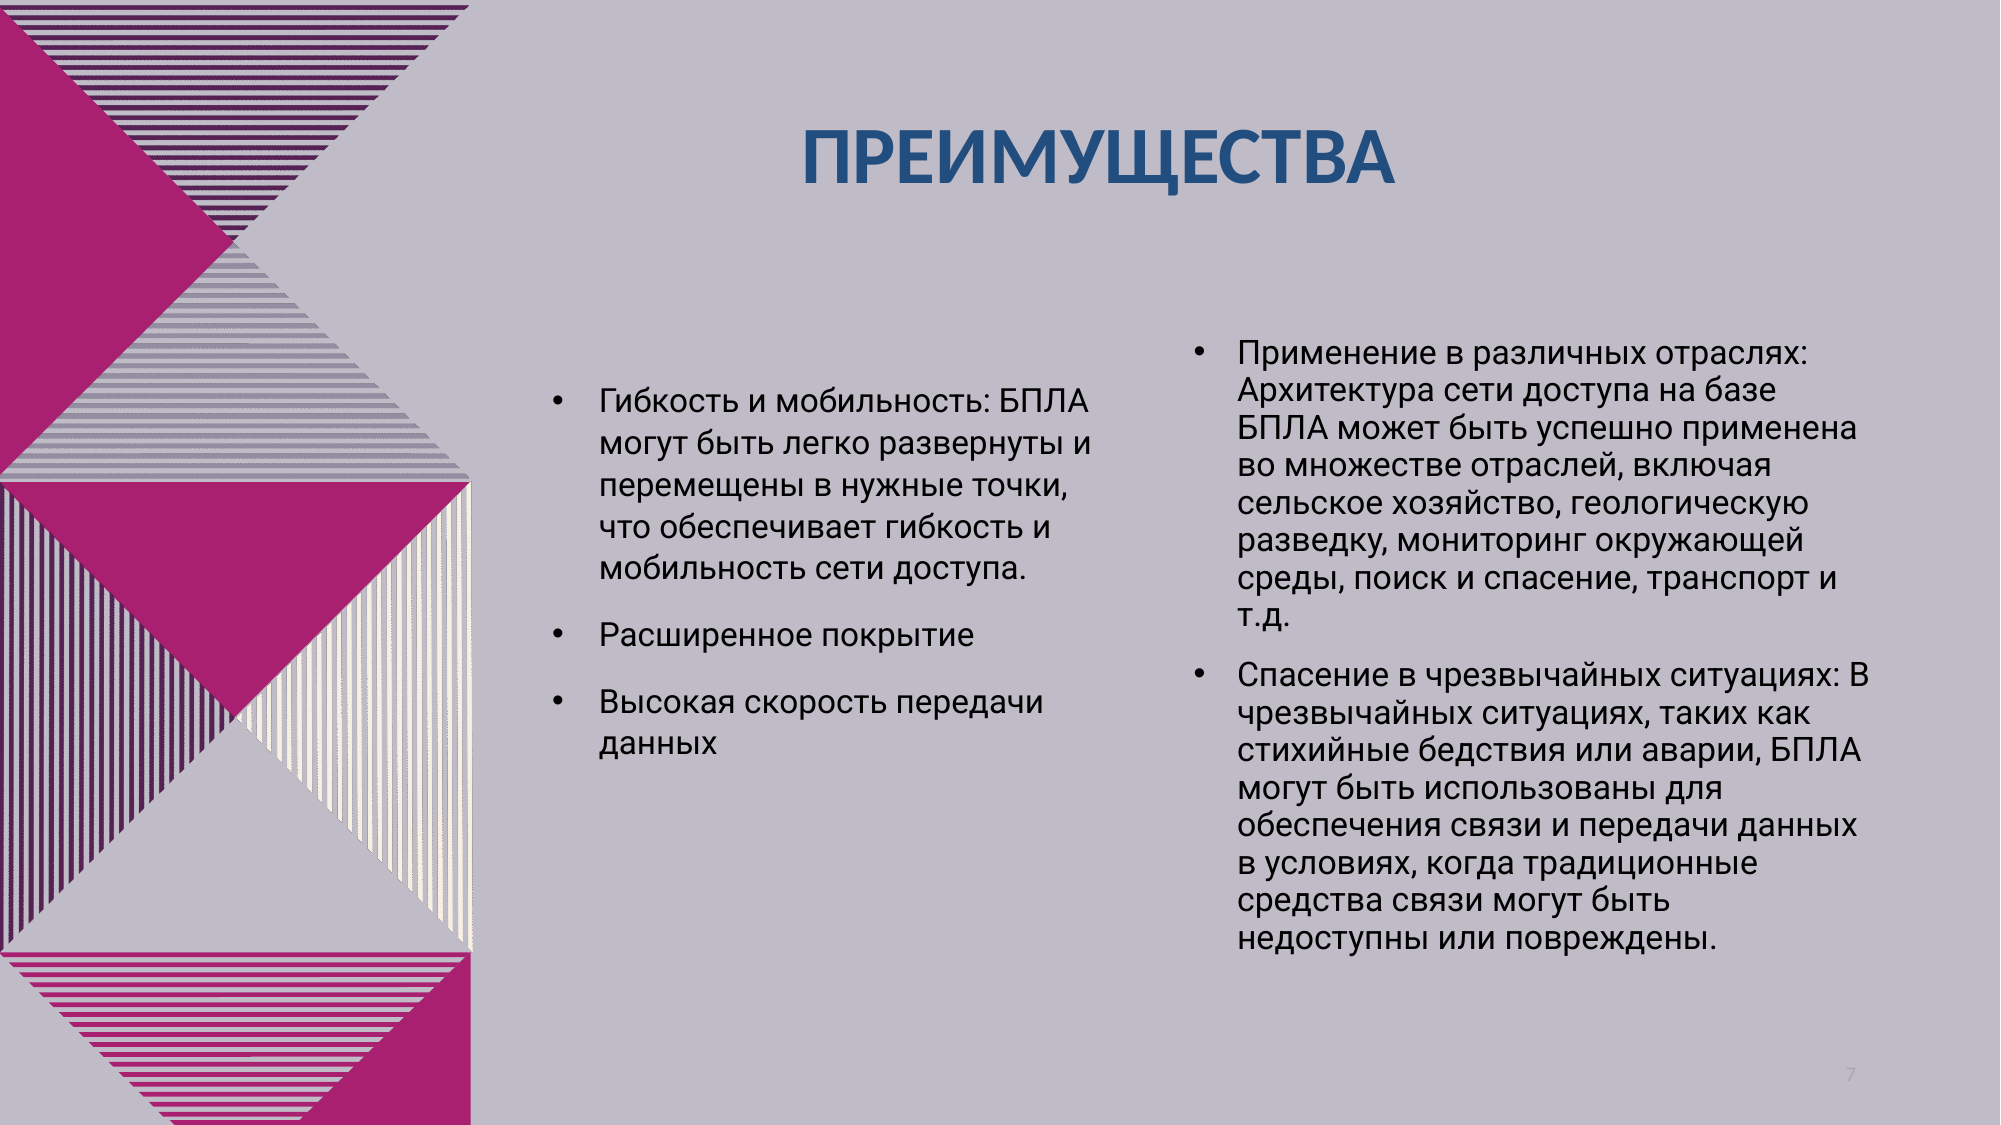

# Преимущества
Применение в различных отраслях: Архитектура сети доступа на базе БПЛА может быть успешно применена во множестве отраслей, включая сельское хозяйство, геологическую разведку, мониторинг окружающей среды, поиск и спасение, транспорт и т.д.
Спасение в чрезвычайных ситуациях: В чрезвычайных ситуациях, таких как стихийные бедствия или аварии, БПЛА могут быть использованы для обеспечения связи и передачи данных в условиях, когда традиционные средства связи могут быть недоступны или повреждены.
Гибкость и мобильность: БПЛА могут быть легко развернуты и перемещены в нужные точки, что обеспечивает гибкость и мобильность сети доступа.
Расширенное покрытие
Высокая скорость передачи данных

7